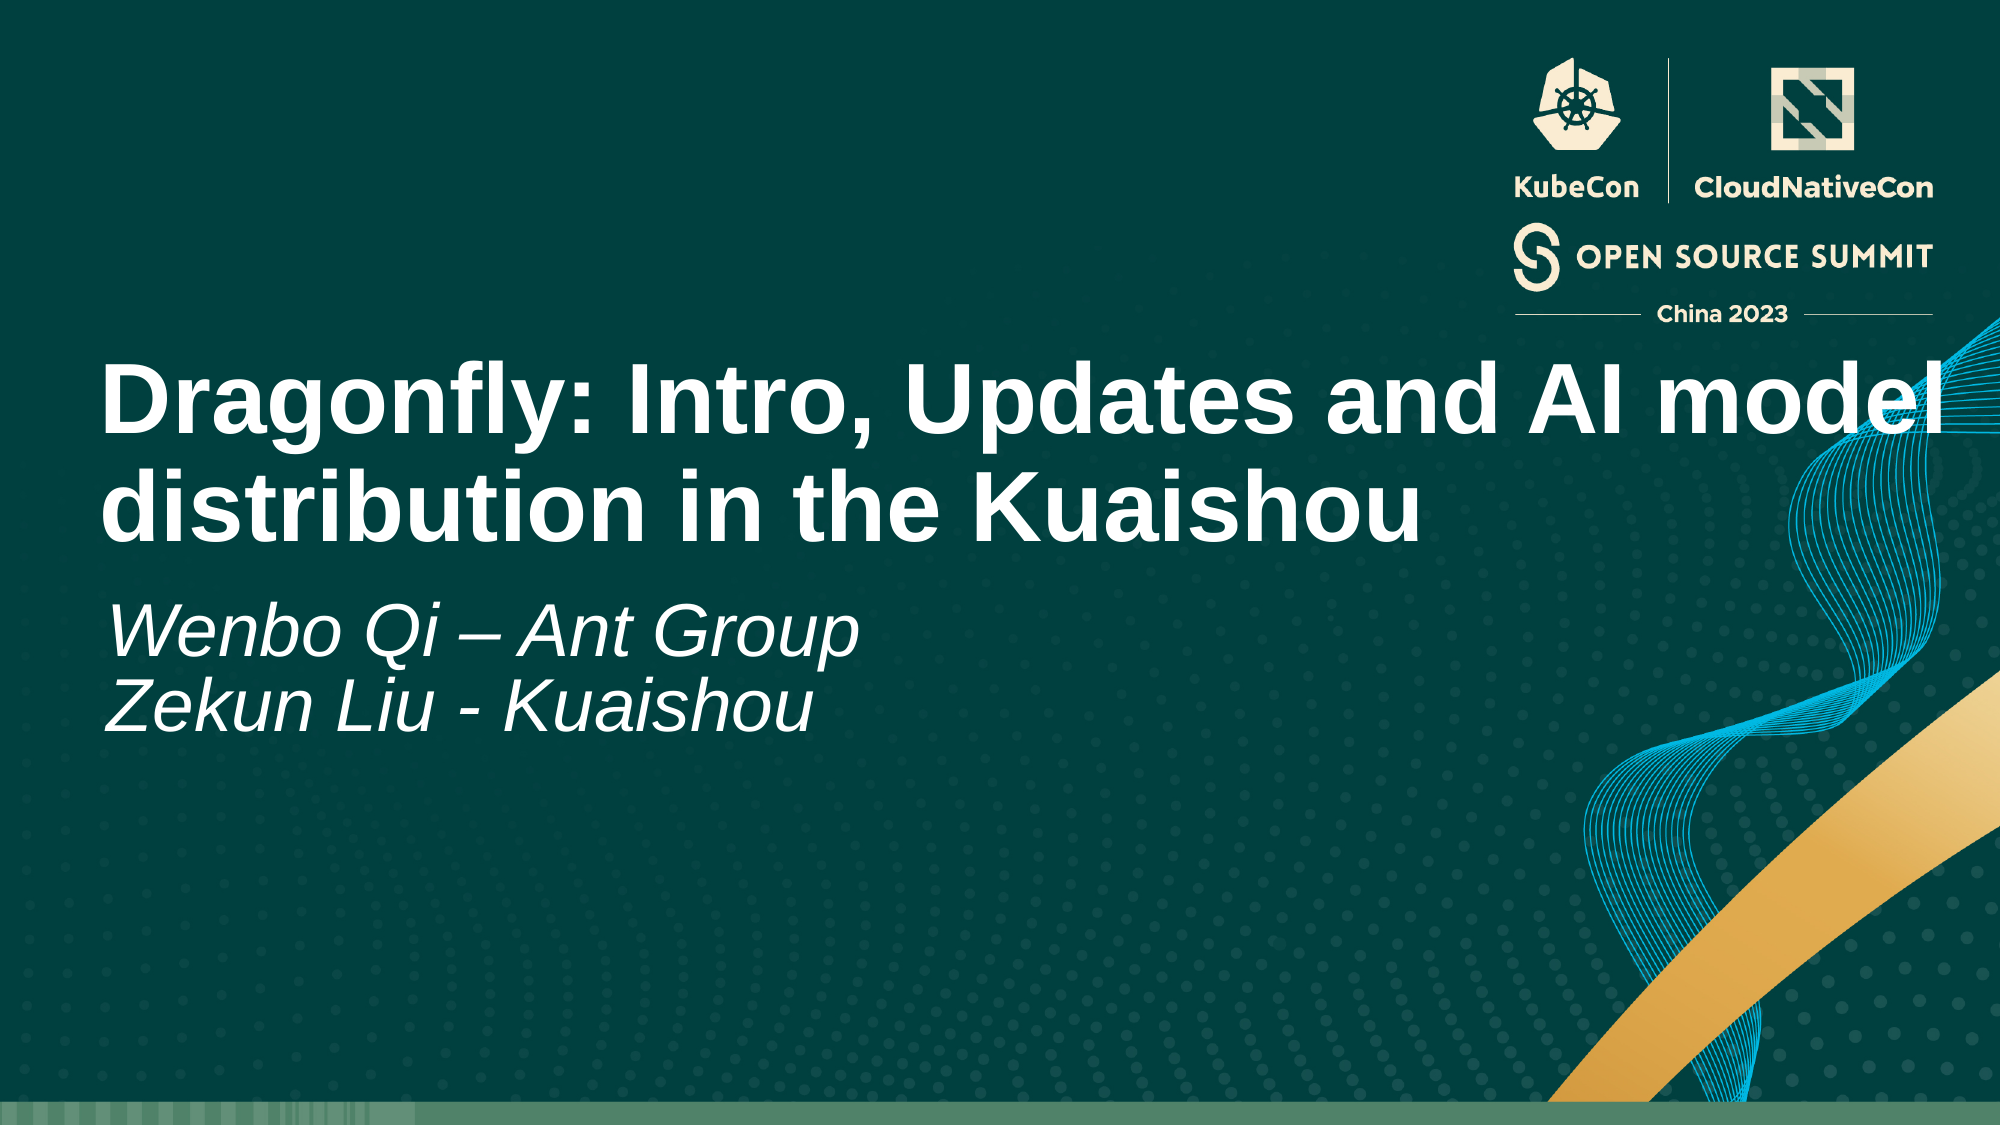

Dragonfly: Intro, Updates and AI model distribution in the Kuaishou
Wenbo Qi – Ant Group
Zekun Liu - Kuaishou